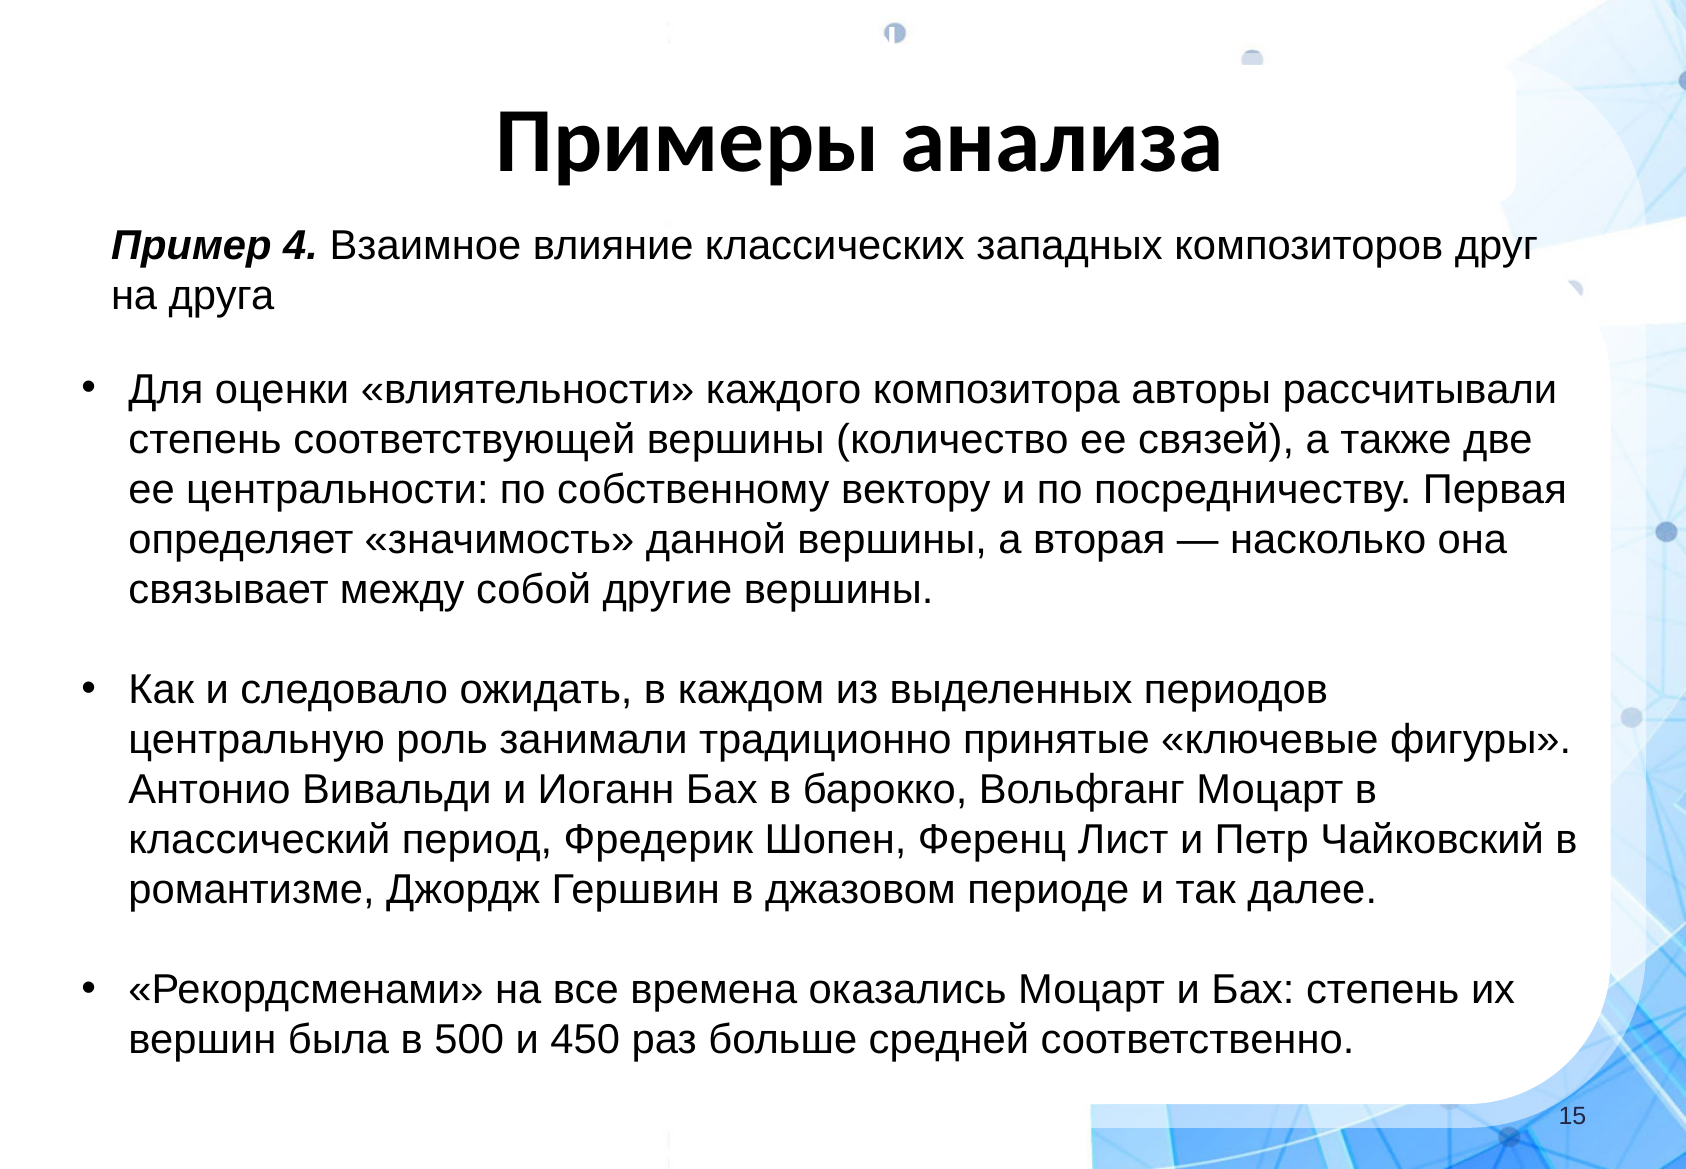

Инструменты DM

Примеры анализа
Пример 4. Взаимное влияние классических западных композиторов друг на друга

Для оценки «влиятельности» каждого композитора авторы рассчитывали степень соответствующей вершины (количество ее связей), а также две ее центральности: по собственному вектору и по посредничеству. Первая определяет «значимость» данной вершины, а вторая — насколько она связывает между собой другие вершины.

Как и следовало ожидать, в каждом из выделенных периодов центральную роль занимали традиционно принятые «ключевые фигуры». Антонио Вивальди и Иоганн Бах в барокко, Вольфганг Моцарт в классический период, Фредерик Шопен, Ференц Лист и Петр Чайковский в романтизме, Джордж Гершвин в джазовом периоде и так далее.

«Рекордсменами» на все времена оказались Моцарт и Бах: степень их вершин была в 500 и 450 раз больше средней соответственно.
15